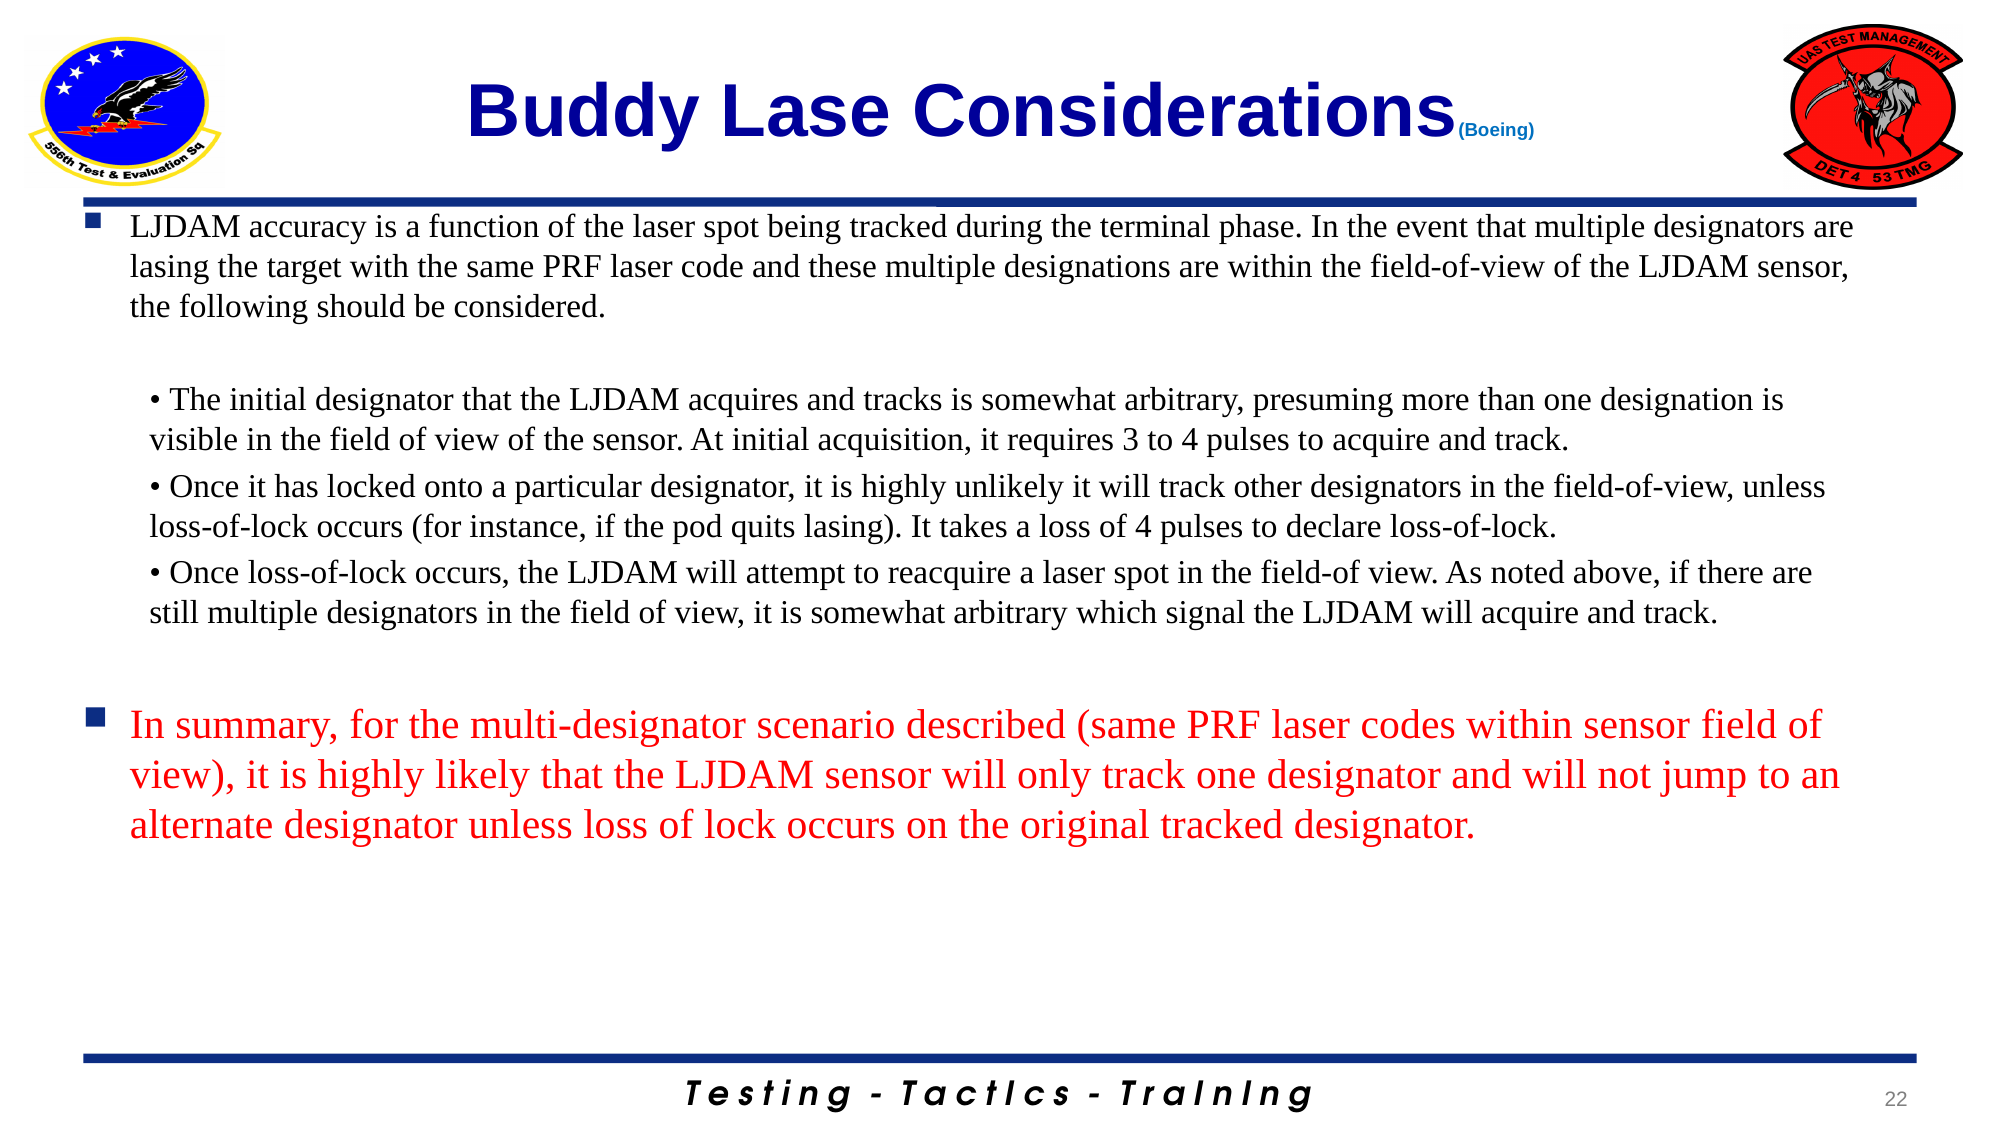

# Buddy Lase Considerations(Boeing)
LJDAM accuracy is a function of the laser spot being tracked during the terminal phase. In the event that multiple designators are lasing the target with the same PRF laser code and these multiple designations are within the field-of-view of the LJDAM sensor, the following should be considered.

• The initial designator that the LJDAM acquires and tracks is somewhat arbitrary, presuming more than one designation is visible in the field of view of the sensor. At initial acquisition, it requires 3 to 4 pulses to acquire and track.
• Once it has locked onto a particular designator, it is highly unlikely it will track other designators in the field-of-view, unless loss-of-lock occurs (for instance, if the pod quits lasing). It takes a loss of 4 pulses to declare loss-of-lock.
• Once loss-of-lock occurs, the LJDAM will attempt to reacquire a laser spot in the field-of view. As noted above, if there are still multiple designators in the field of view, it is somewhat arbitrary which signal the LJDAM will acquire and track.

In summary, for the multi-designator scenario described (same PRF laser codes within sensor field of view), it is highly likely that the LJDAM sensor will only track one designator and will not jump to an alternate designator unless loss of lock occurs on the original tracked designator.

22